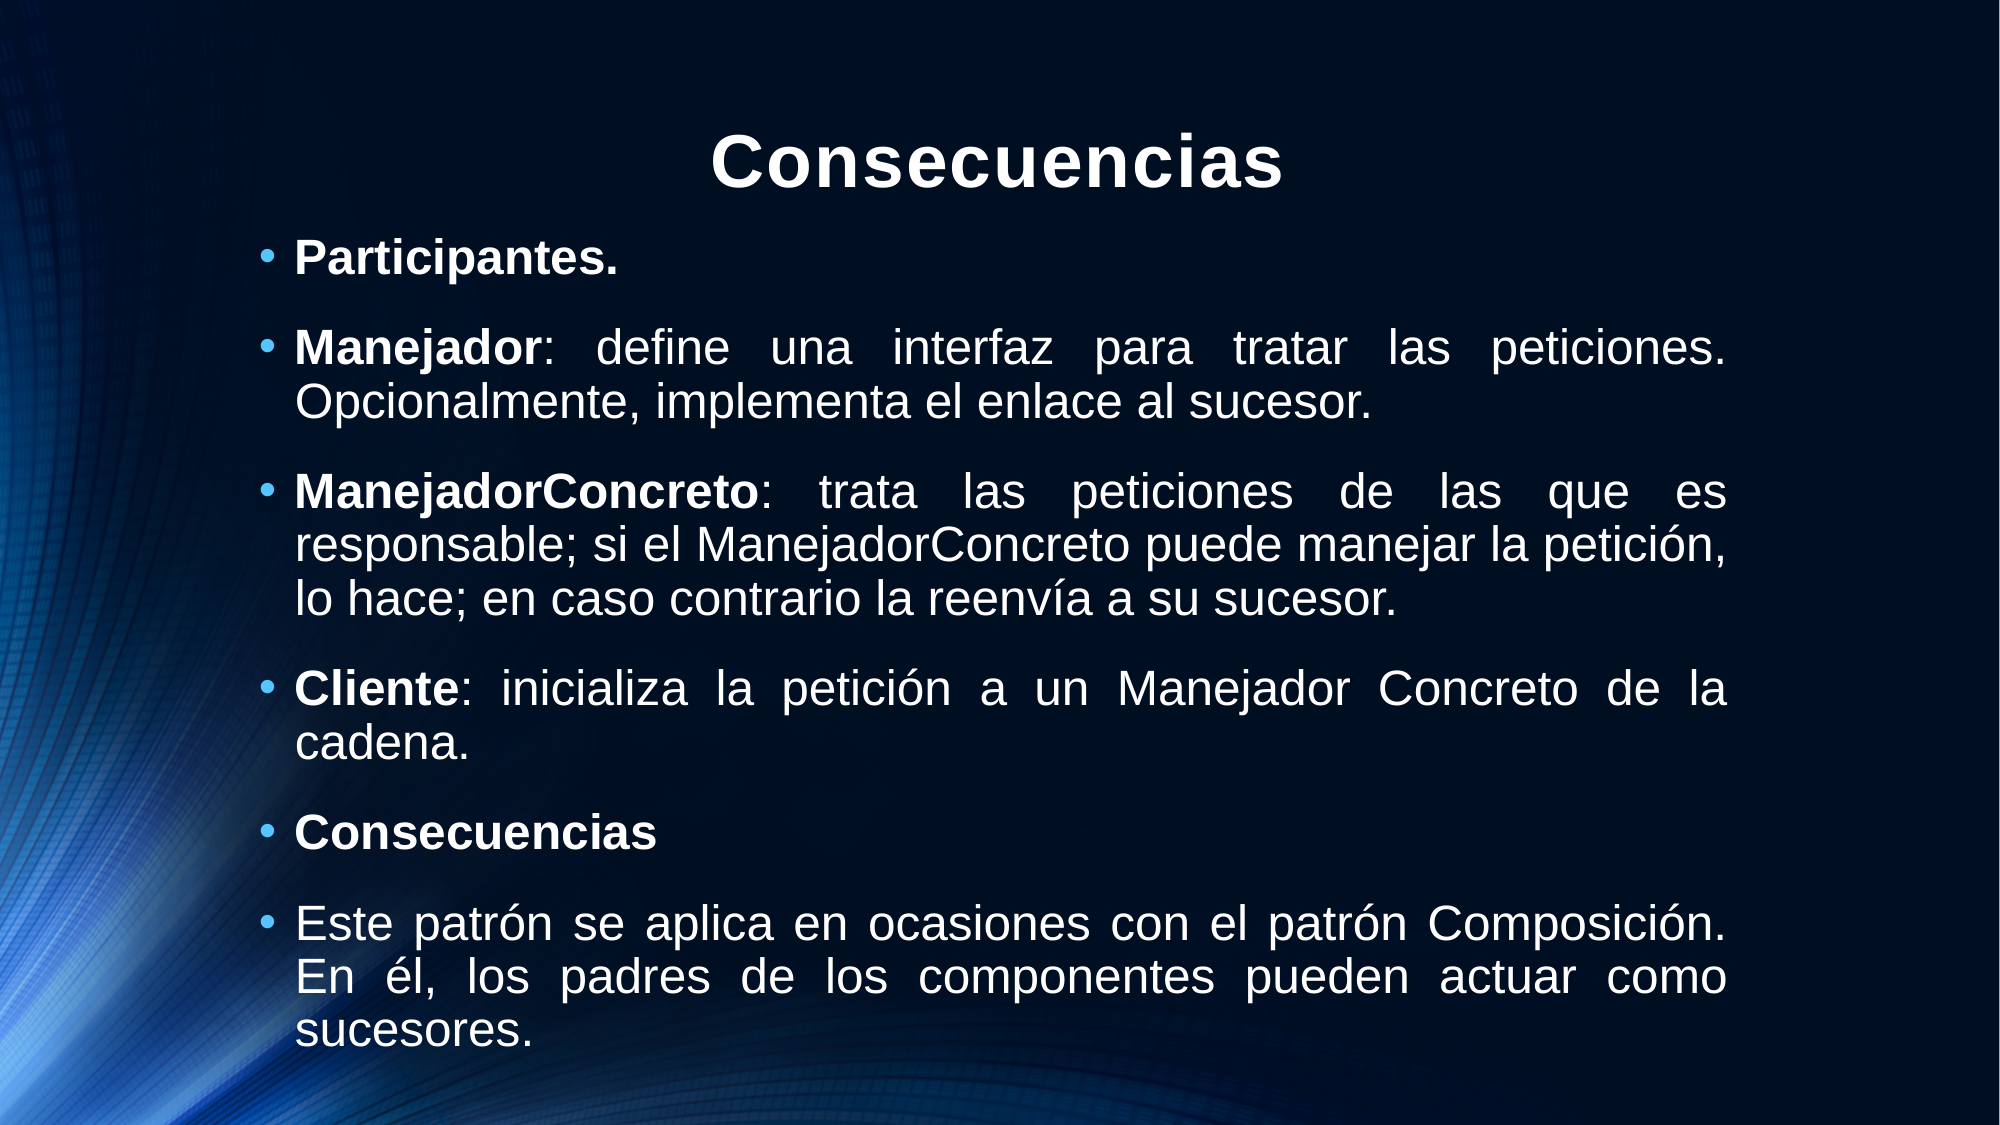

# Consecuencias
Participantes.
Manejador: define una interfaz para tratar las peticiones. Opcionalmente, implementa el enlace al sucesor.
ManejadorConcreto: trata las peticiones de las que es responsable; si el ManejadorConcreto puede manejar la petición, lo hace; en caso contrario la reenvía a su sucesor.
Cliente: inicializa la petición a un Manejador Concreto de la cadena.
Consecuencias
Este patrón se aplica en ocasiones con el patrón Composición. En él, los padres de los componentes pueden actuar como sucesores.